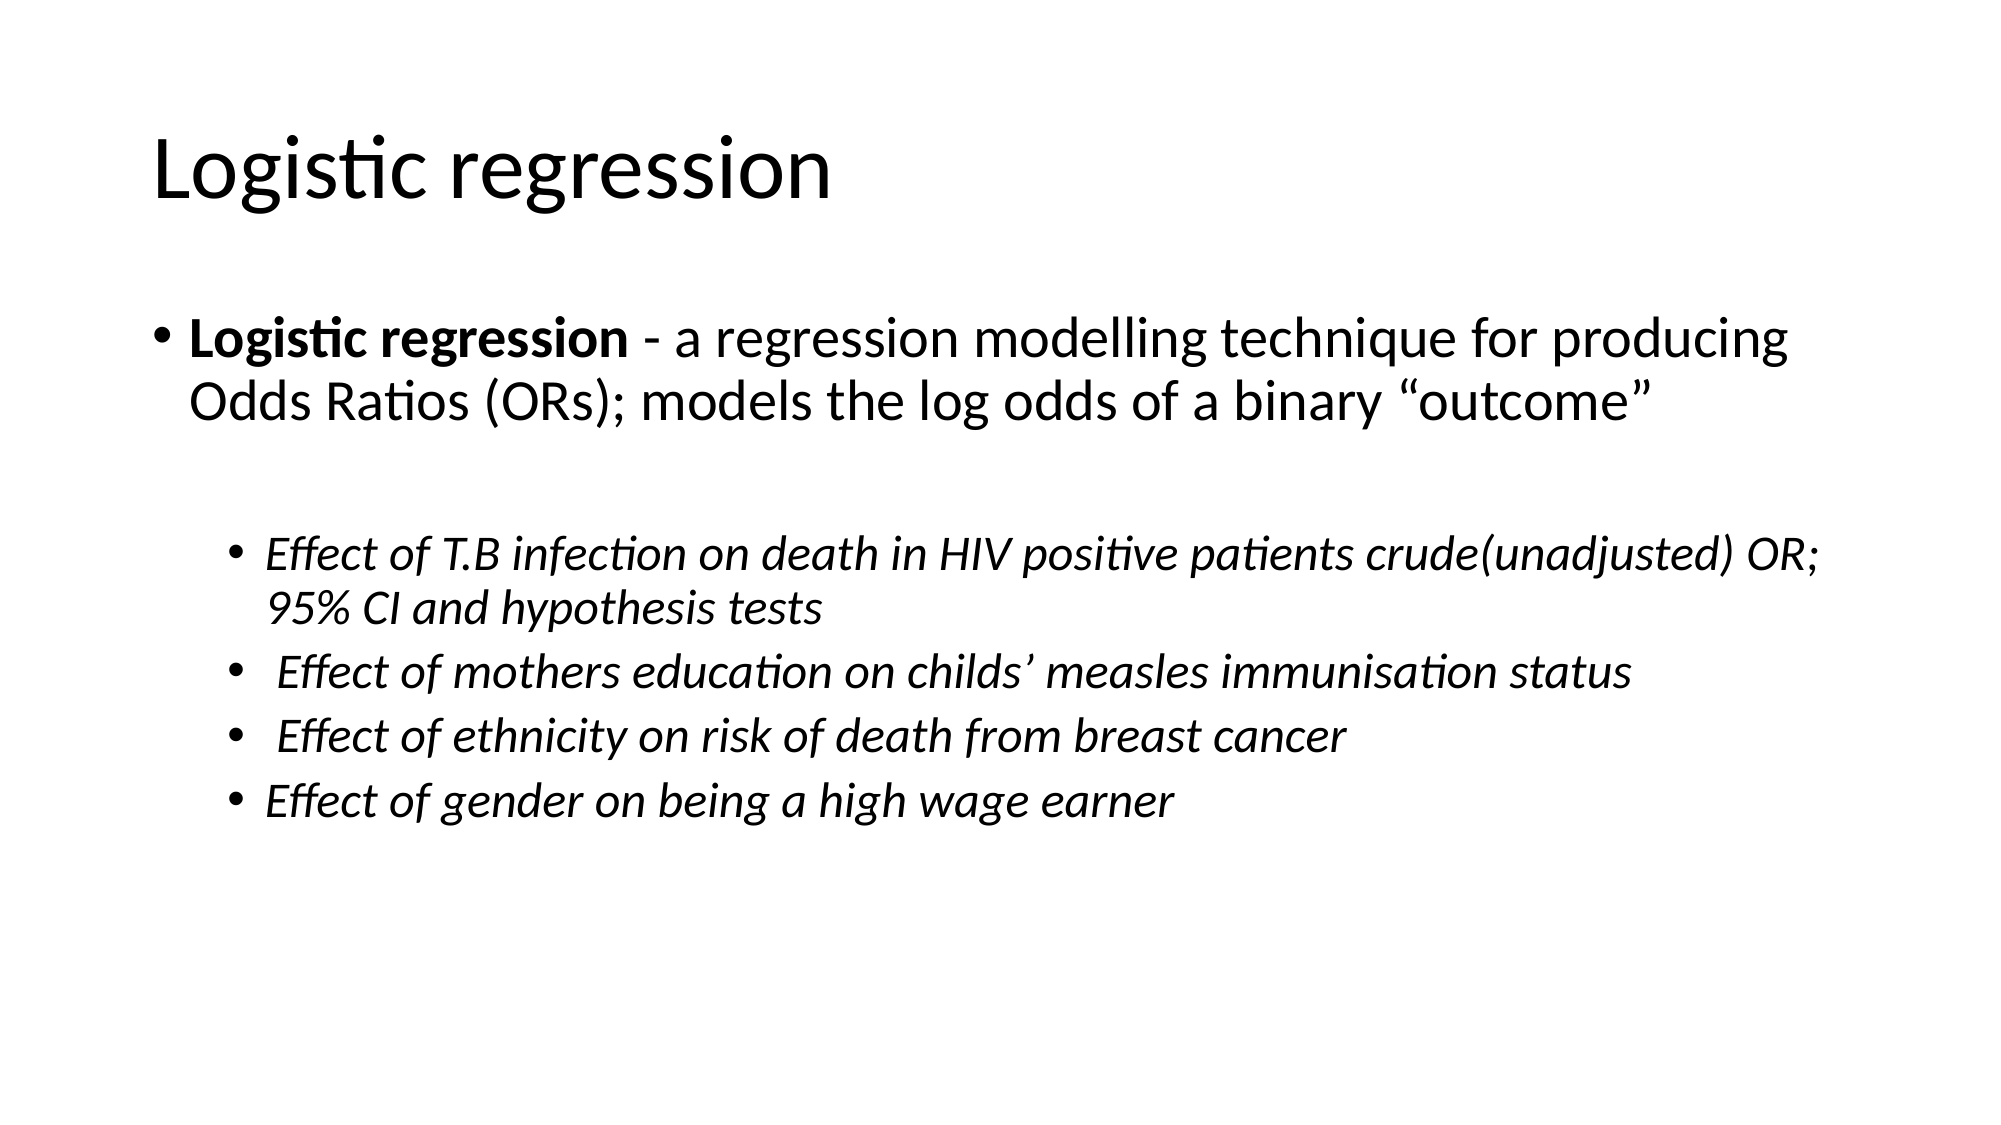

# Logistic regression
Logistic regression - a regression modelling technique for producing Odds Ratios (ORs); models the log odds of a binary “outcome”

Effect of T.B infection on death in HIV positive patients crude(unadjusted) OR; 95% CI and hypothesis tests
 Effect of mothers education on childs’ measles immunisation status
 Effect of ethnicity on risk of death from breast cancer
Effect of gender on being a high wage earner